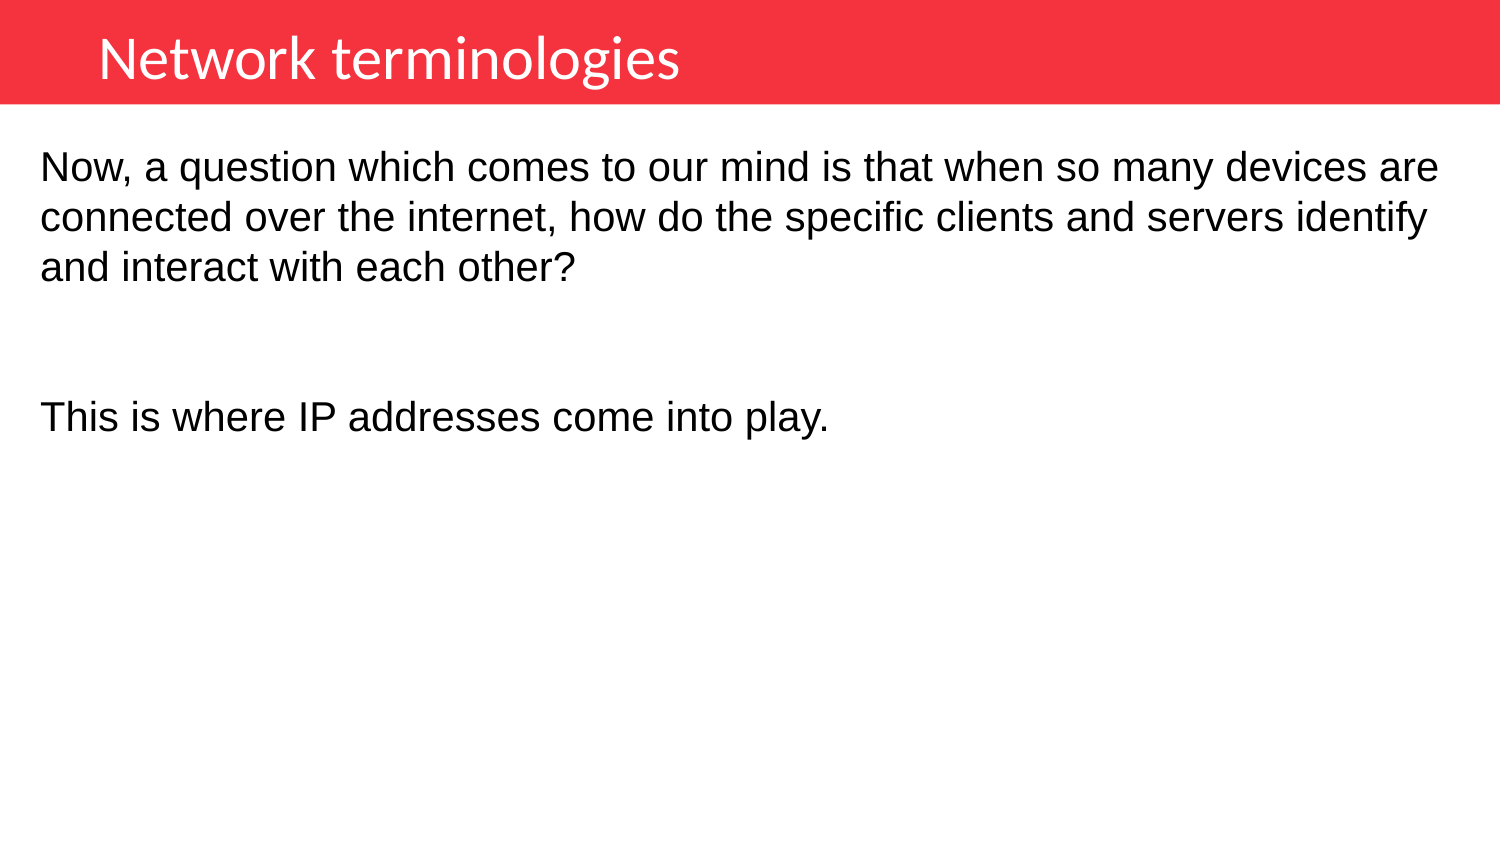

Network terminologies

Now, a question which comes to our mind is that when so many devices are connected over the internet, how do the specific clients and servers identify and interact with each other?

This is where IP addresses come into play.